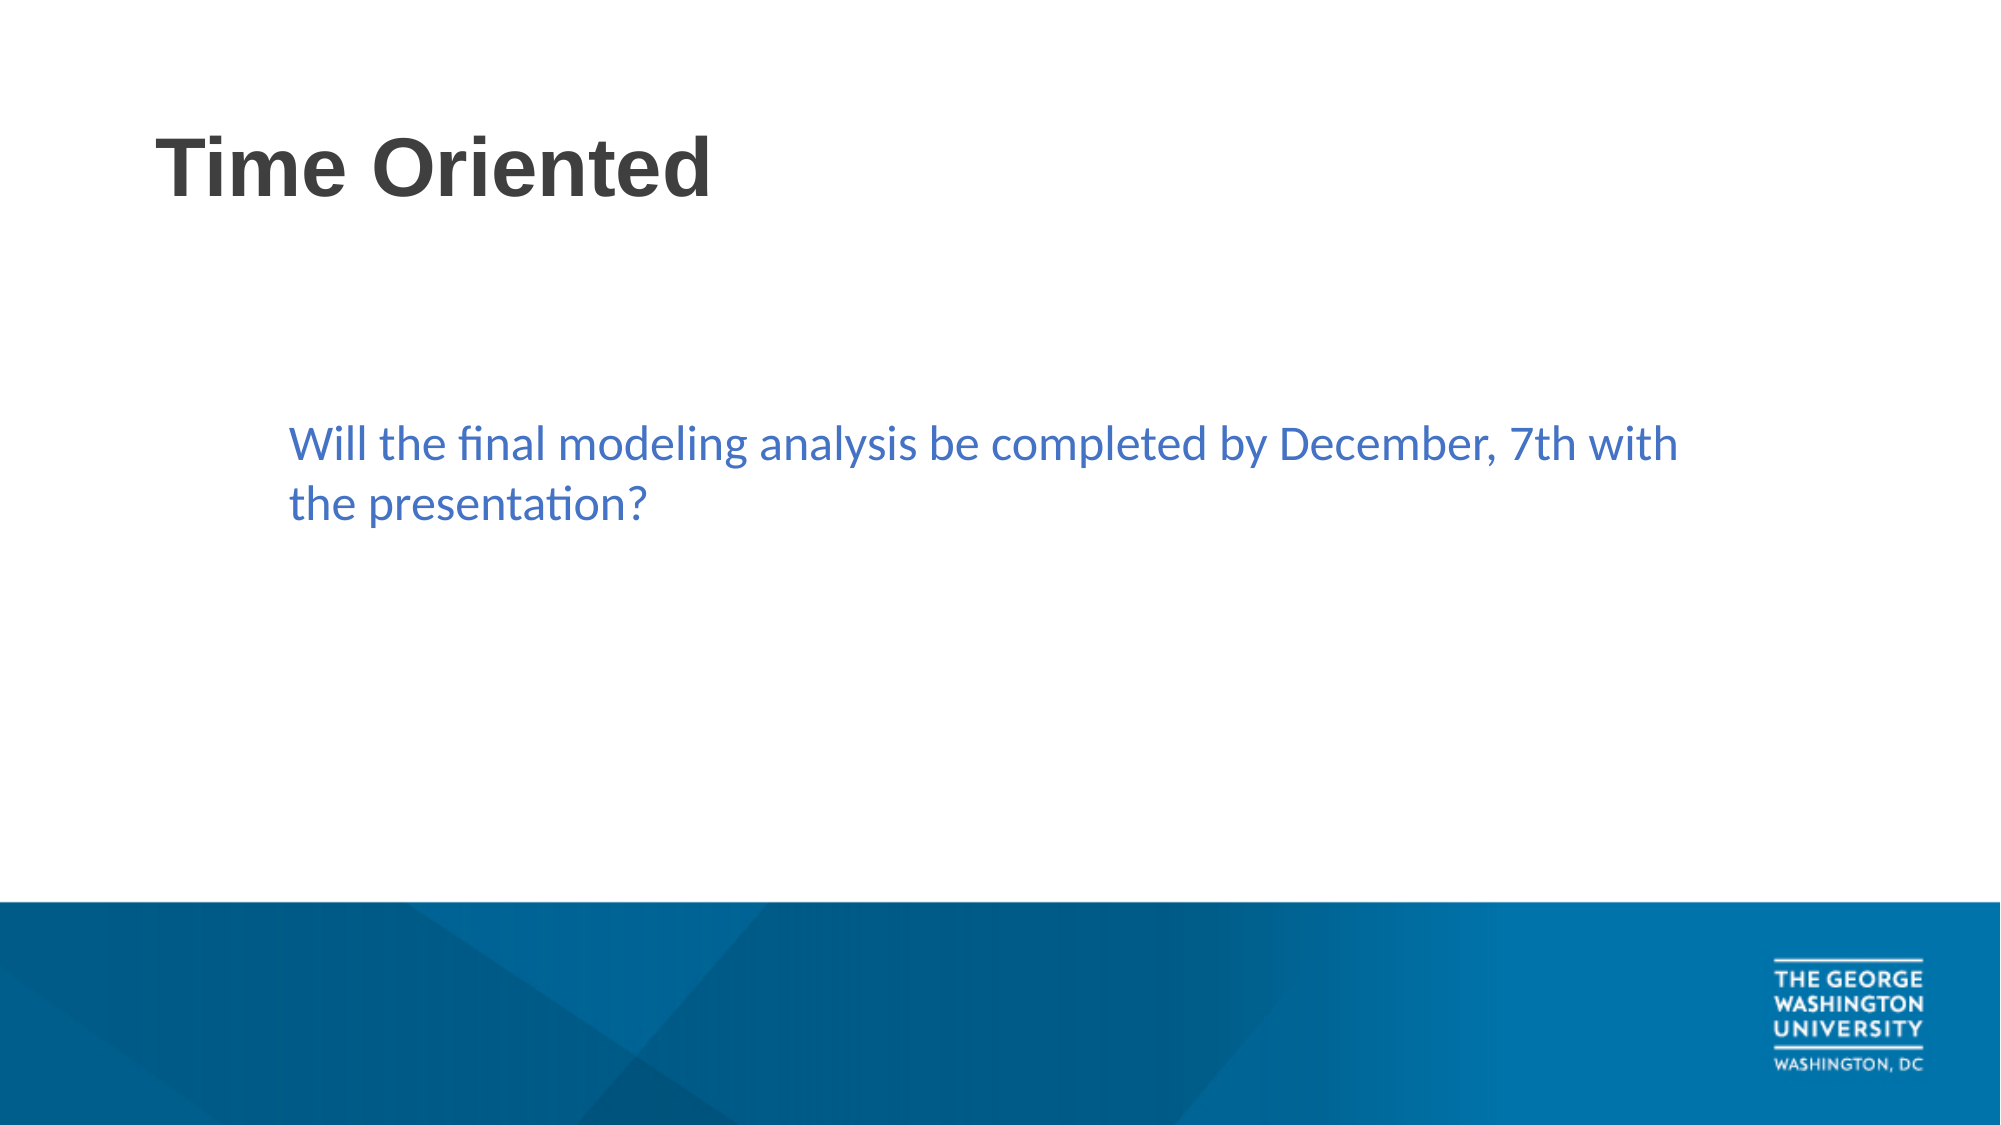

# Time Oriented
Will the final modeling analysis be completed by December, 7th with the presentation?